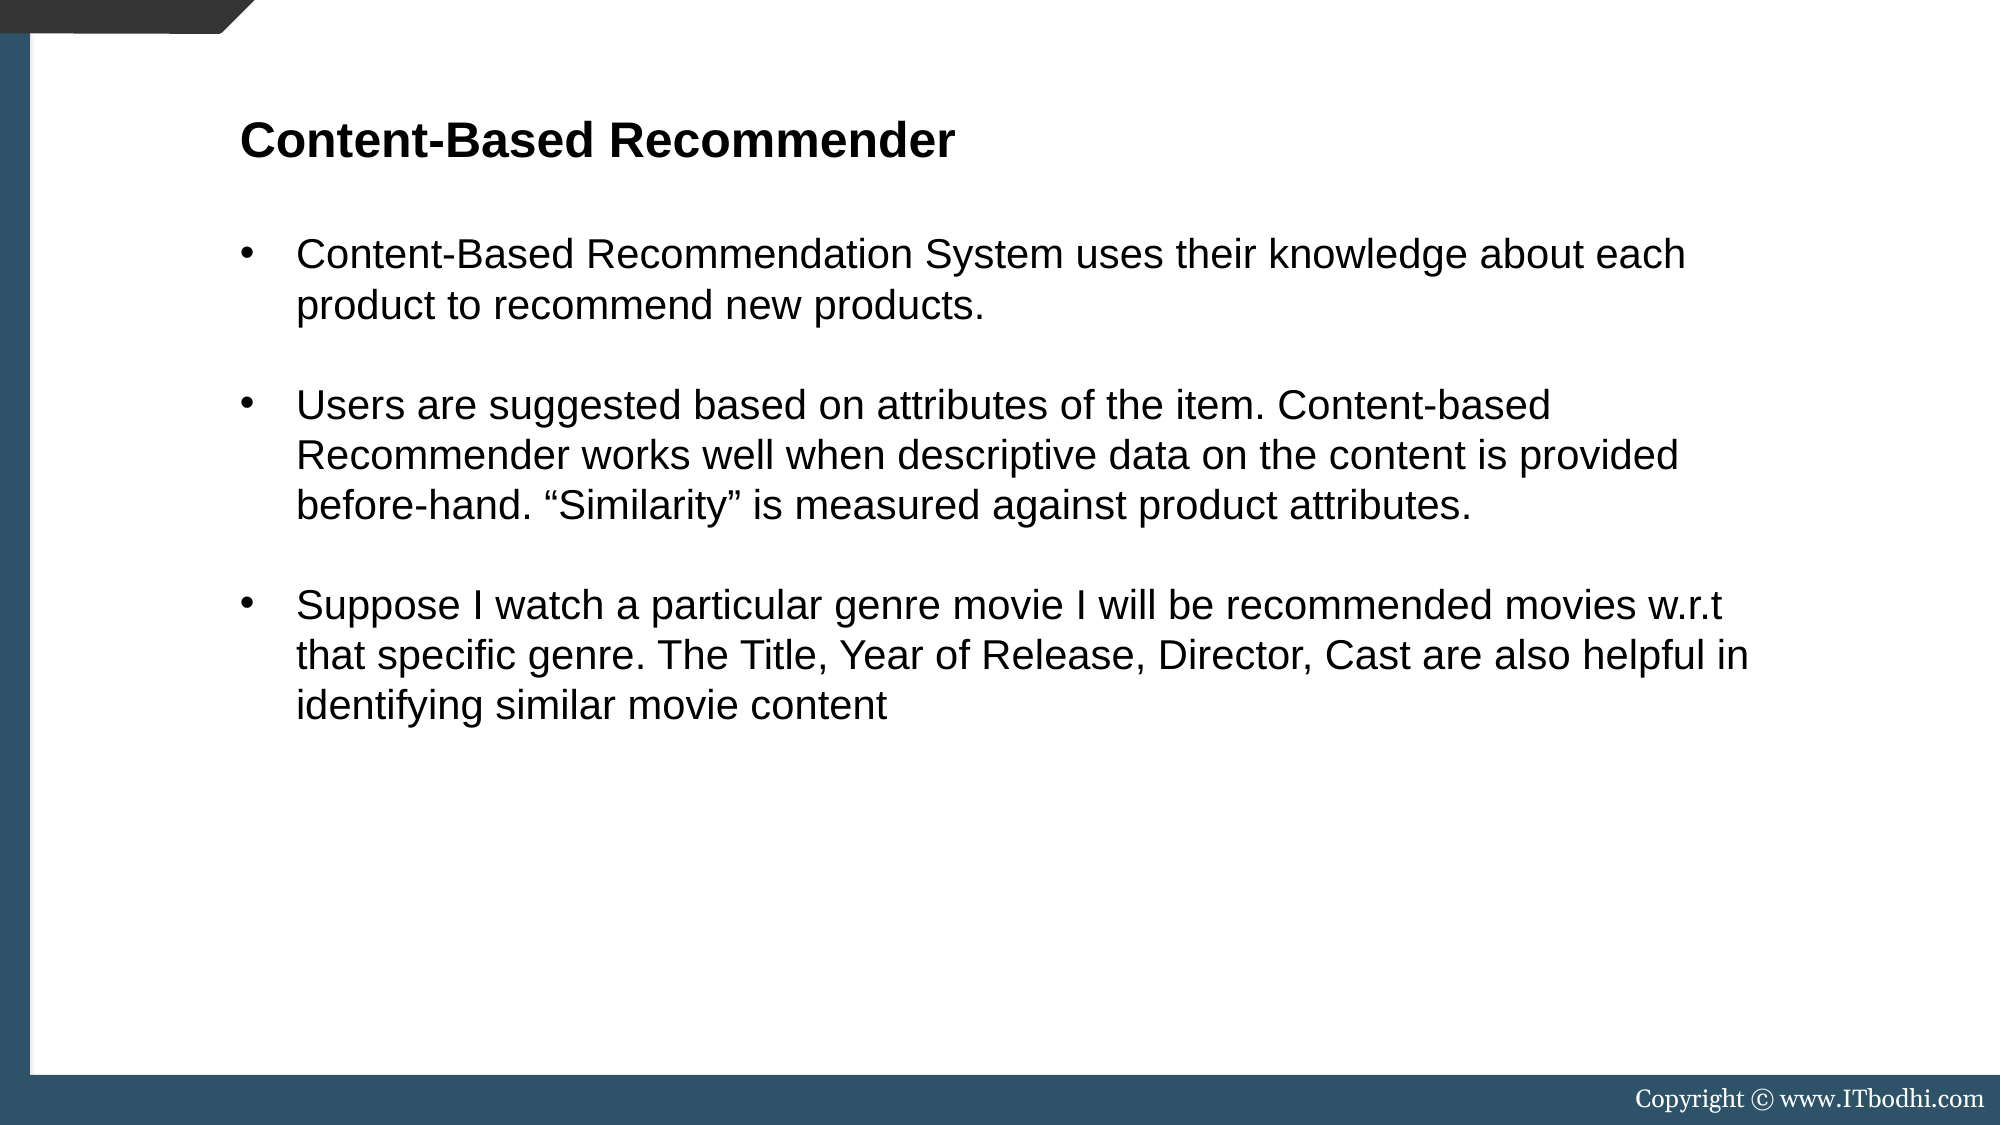

Content-Based Recommender

Content-Based Recommendation System uses their knowledge about each product to recommend new products.

Users are suggested based on attributes of the item. Content-based Recommender works well when descriptive data on the content is provided before-hand. “Similarity” is measured against product attributes.

Suppose I watch a particular genre movie I will be recommended movies w.r.t that specific genre. The Title, Year of Release, Director, Cast are also helpful in identifying similar movie content

Copyright © www.ITbodhi.com